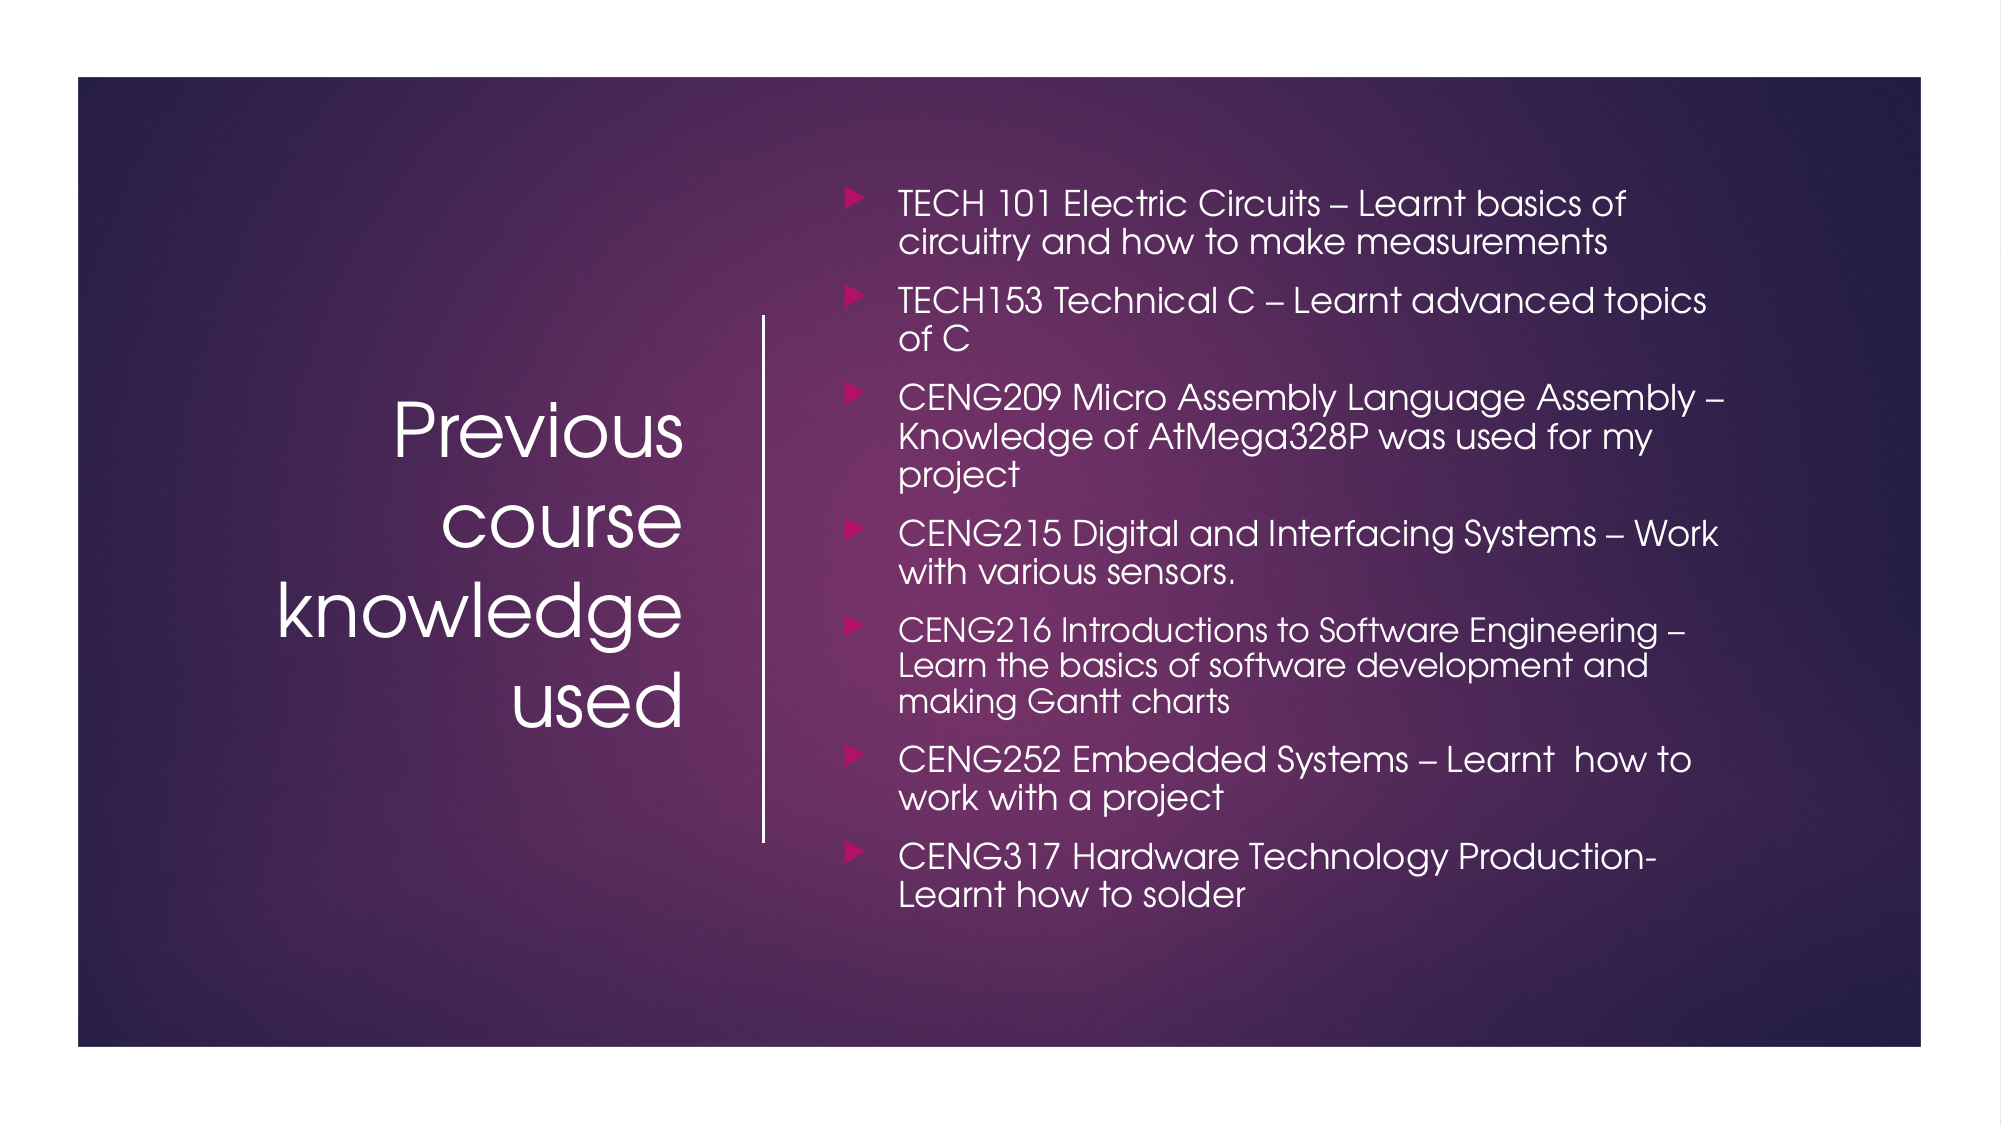

# Previous course knowledge used
TECH 101 Electric Circuits – Learnt basics of circuitry and how to make measurements
TECH153 Technical C – Learnt advanced topics of C
CENG209 Micro Assembly Language Assembly – Knowledge of AtMega328P was used for my project
CENG215 Digital and Interfacing Systems – Work with various sensors.
CENG216 Introductions to Software Engineering – Learn the basics of software development and making Gantt charts
CENG252 Embedded Systems – Learnt  how to work with a project
CENG317 Hardware Technology Production- Learnt how to solder